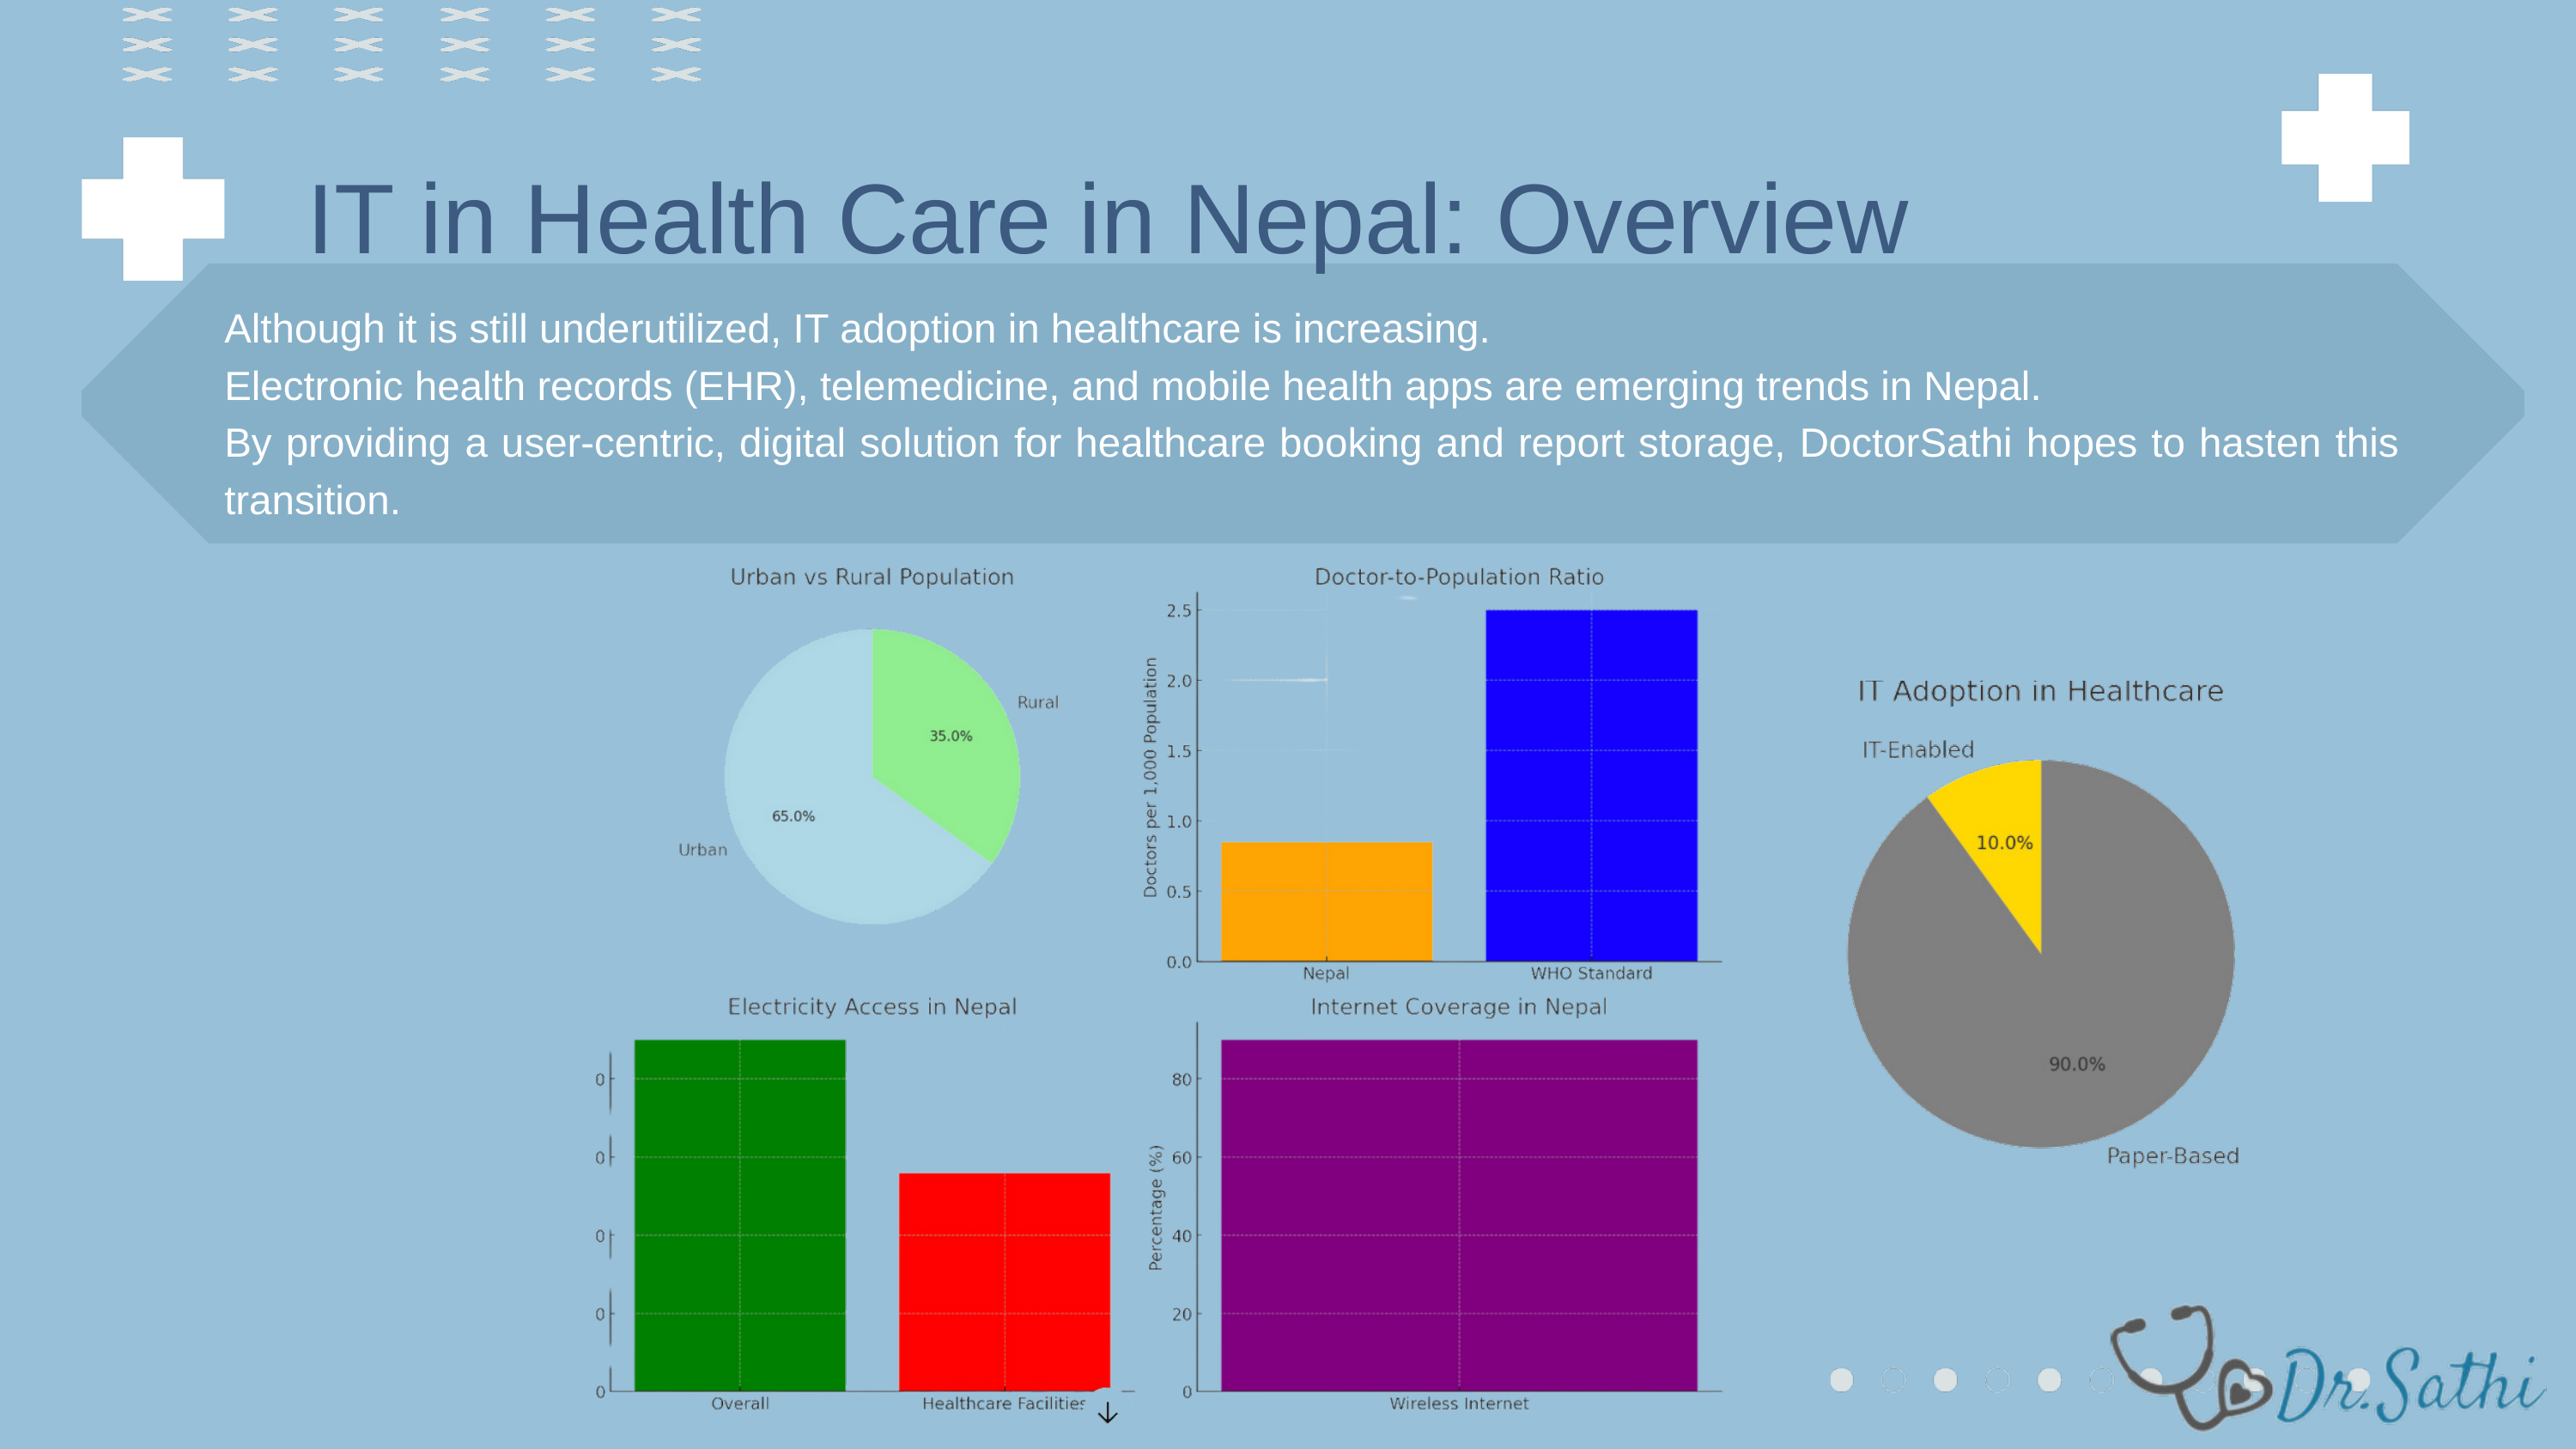

IT in Health Care in Nepal: Overview

Although it is still underutilized, IT adoption in healthcare is increasing.
Electronic health records (EHR), telemedicine, and mobile health apps are emerging trends in Nepal.
By providing a user-centric, digital solution for healthcare booking and report storage, DoctorSathi hopes to hasten this transition.